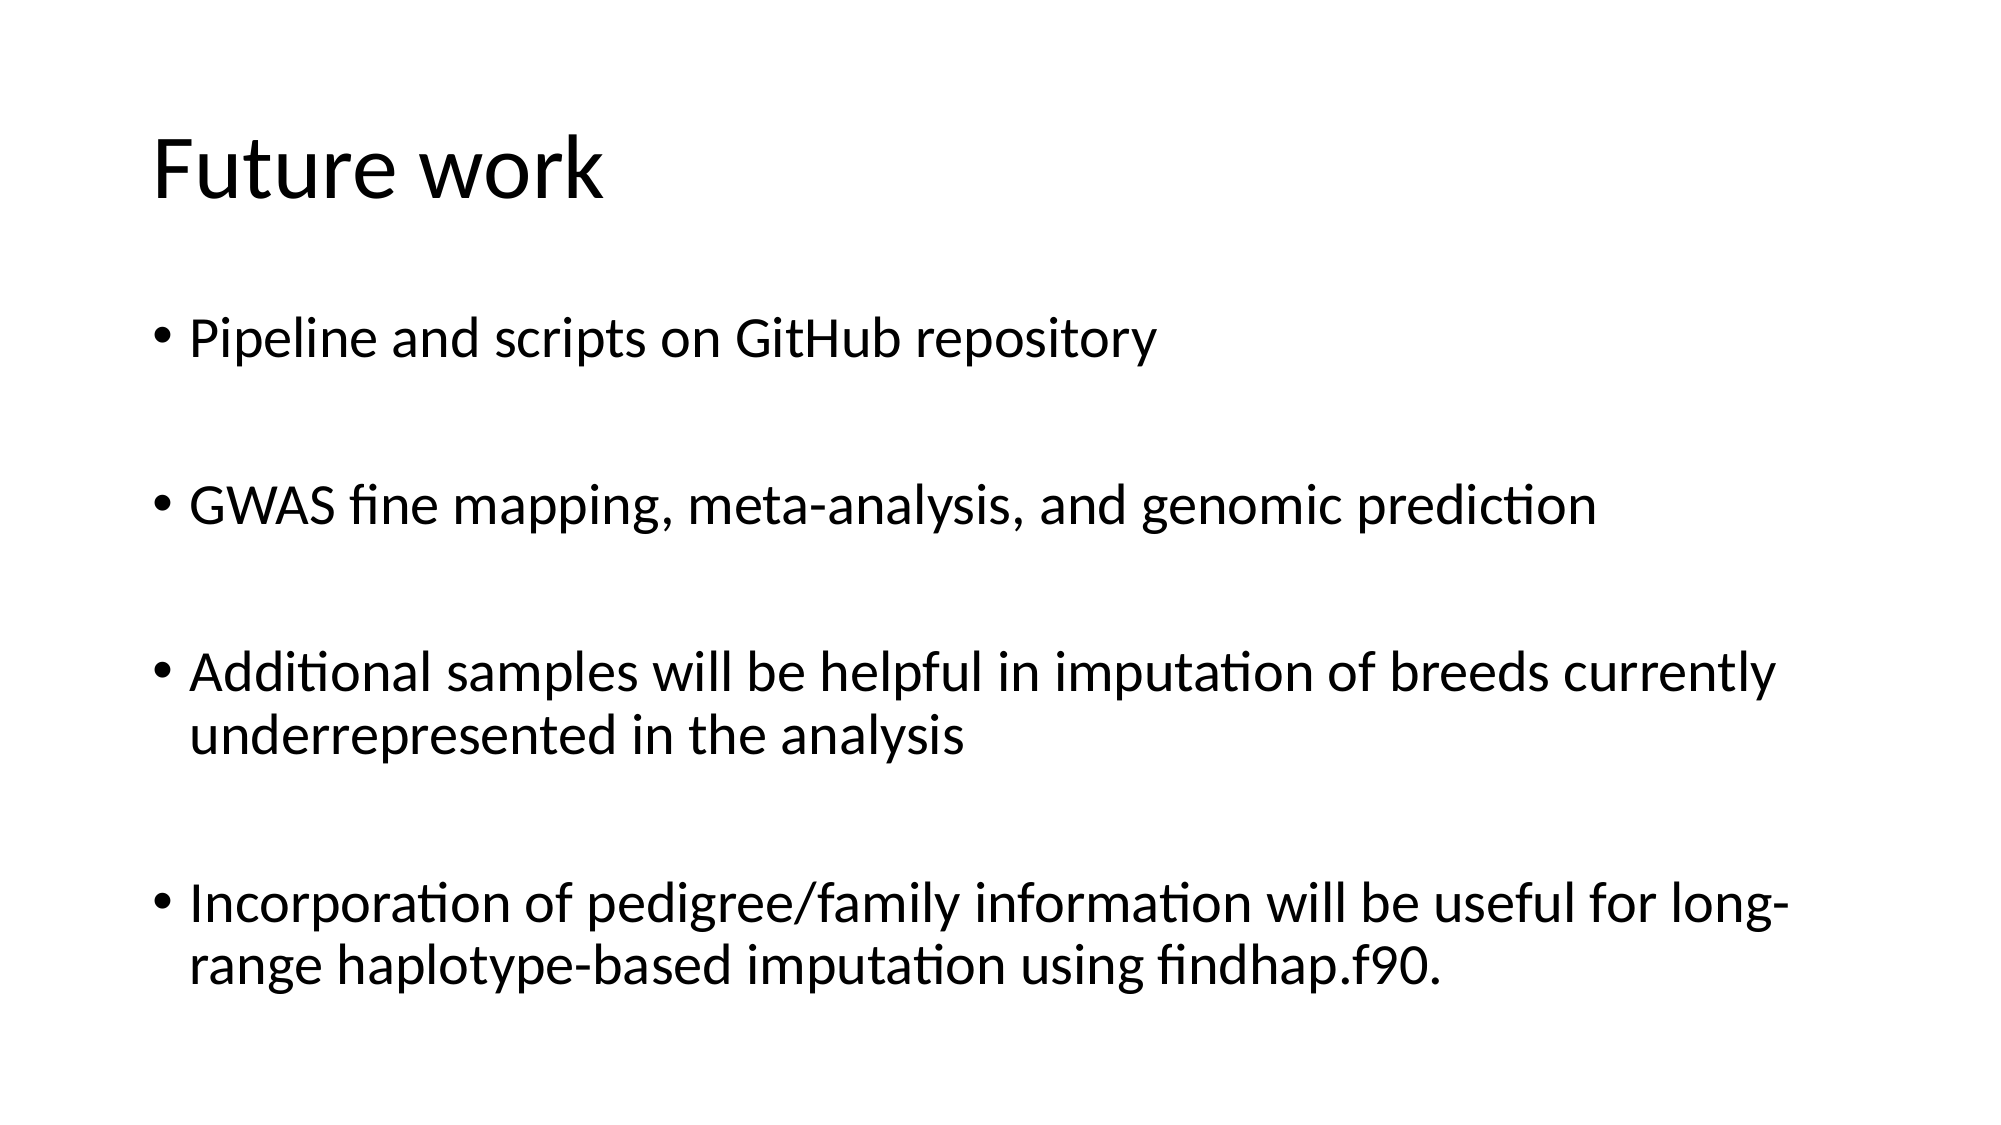

# Future work
Pipeline and scripts on GitHub repository

GWAS fine mapping, meta-analysis, and genomic prediction

Additional samples will be helpful in imputation of breeds currently underrepresented in the analysis

Incorporation of pedigree/family information will be useful for long-range haplotype-based imputation using findhap.f90.